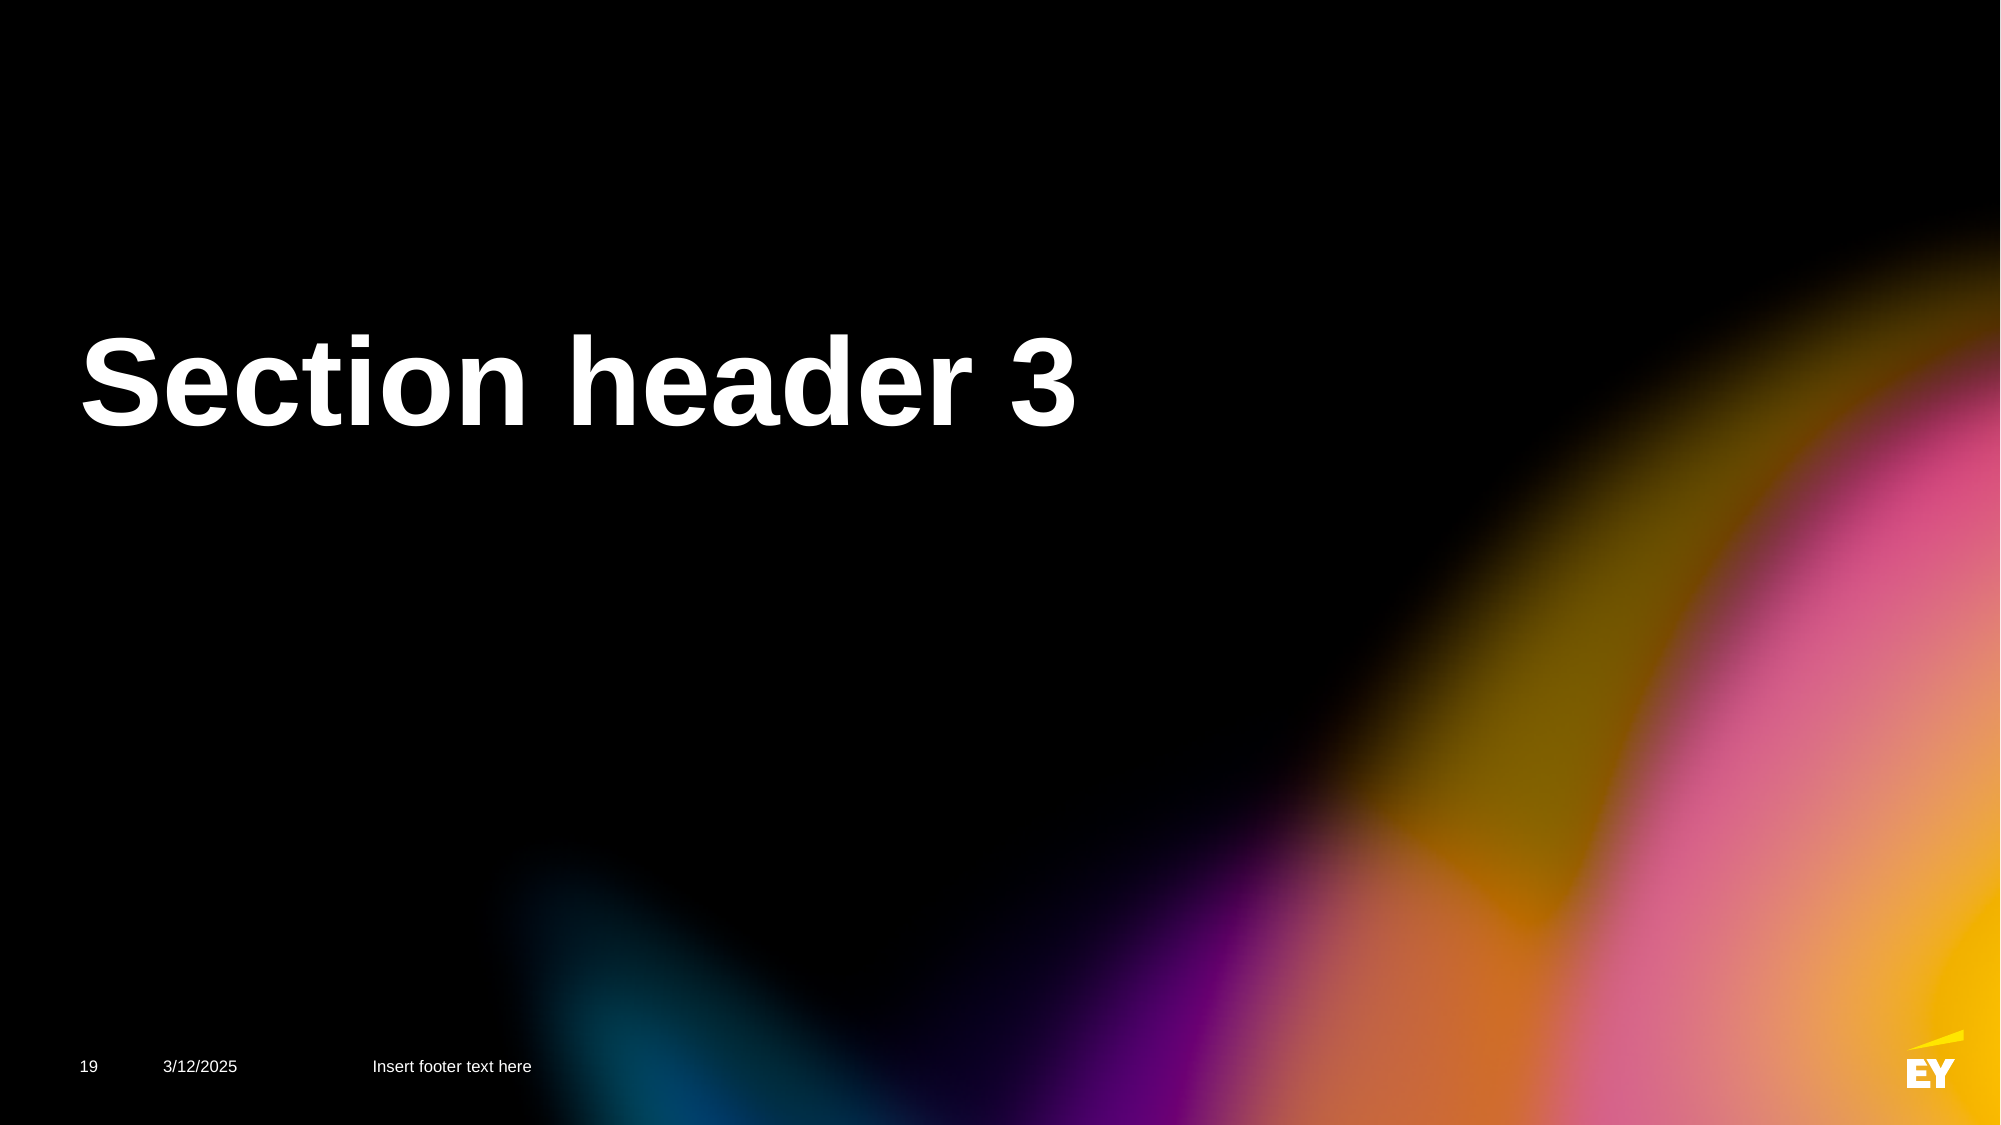

# Section header 3
19
3/12/2025
Insert footer text here